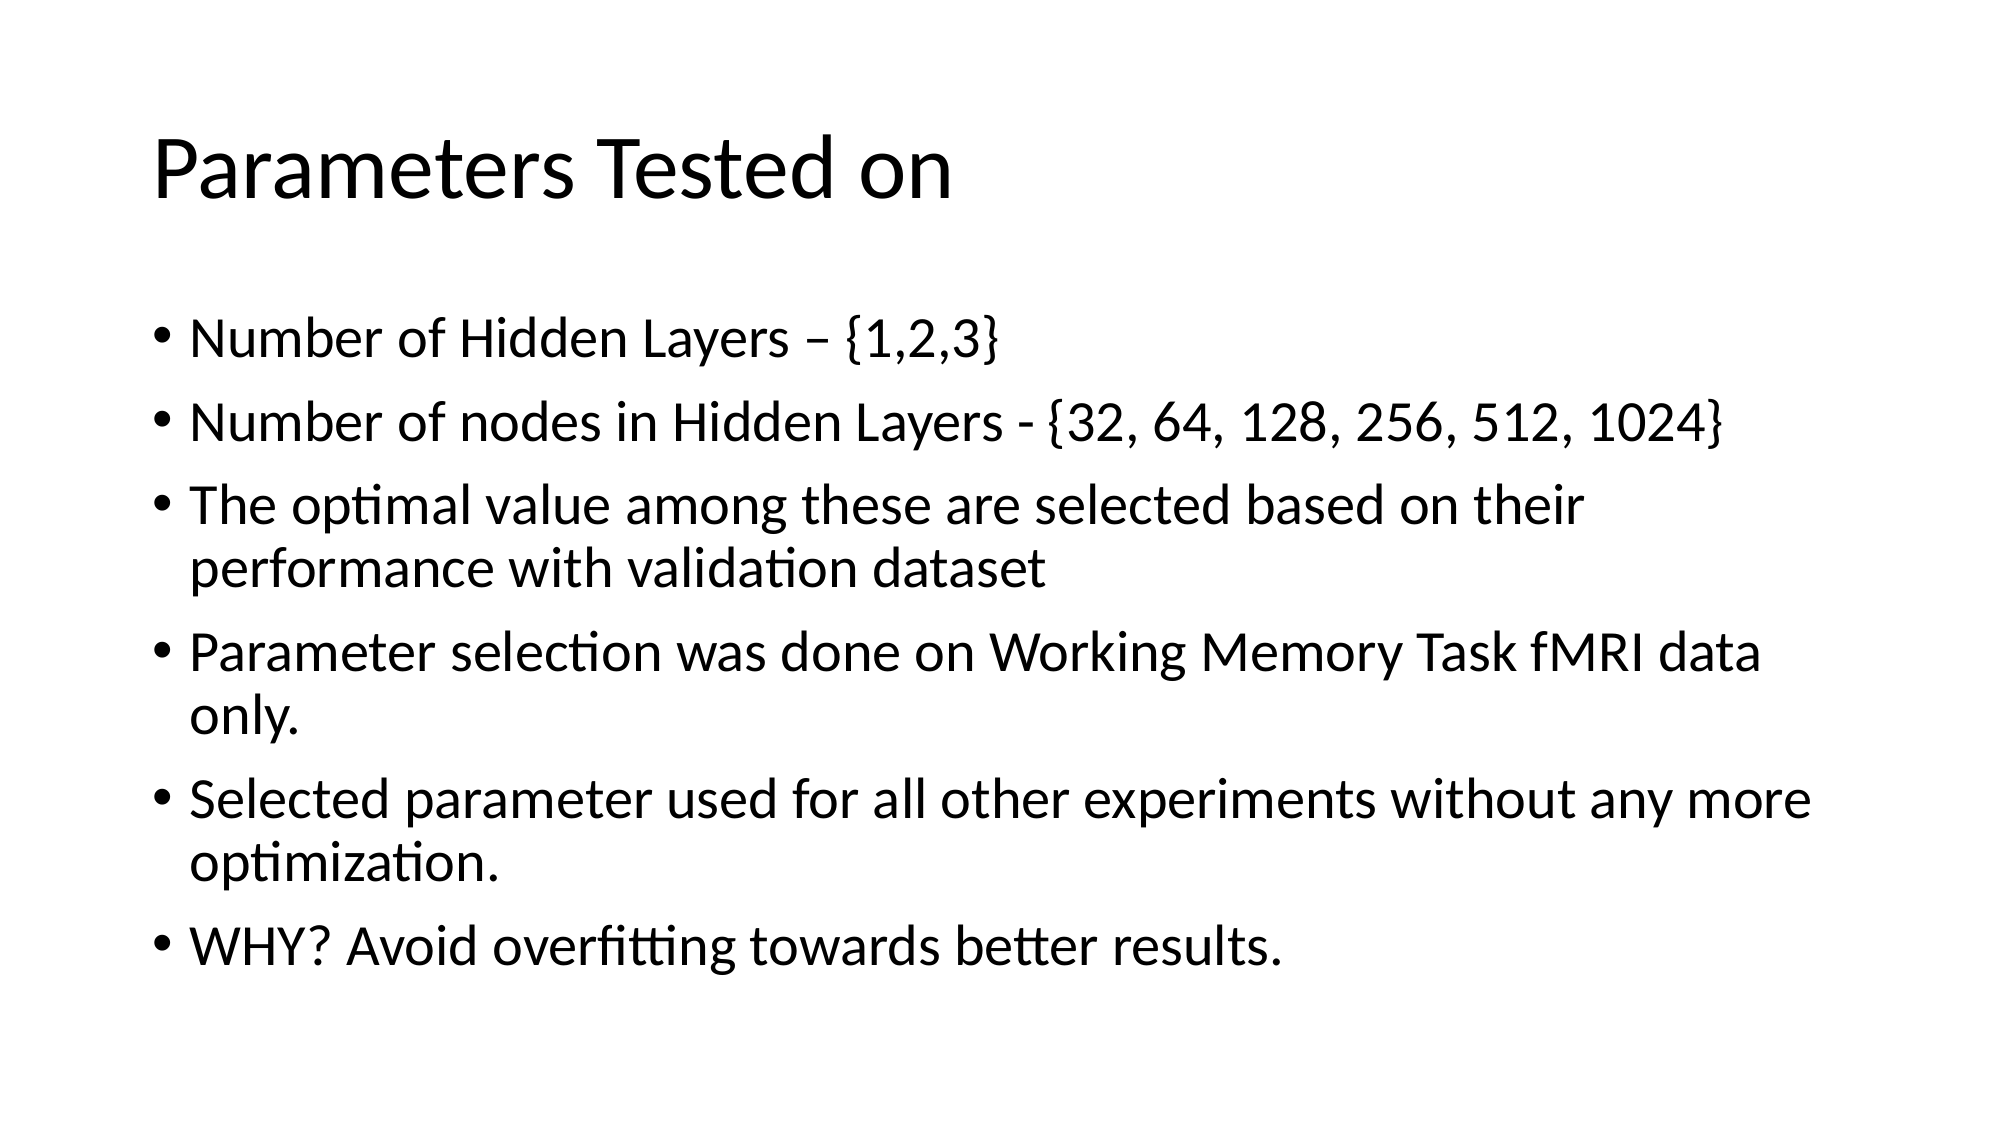

# Parameters Tested on
Number of Hidden Layers – {1,2,3}
Number of nodes in Hidden Layers - {32, 64, 128, 256, 512, 1024}
The optimal value among these are selected based on their performance with validation dataset
Parameter selection was done on Working Memory Task fMRI data only.
Selected parameter used for all other experiments without any more optimization.
WHY? Avoid overfitting towards better results.